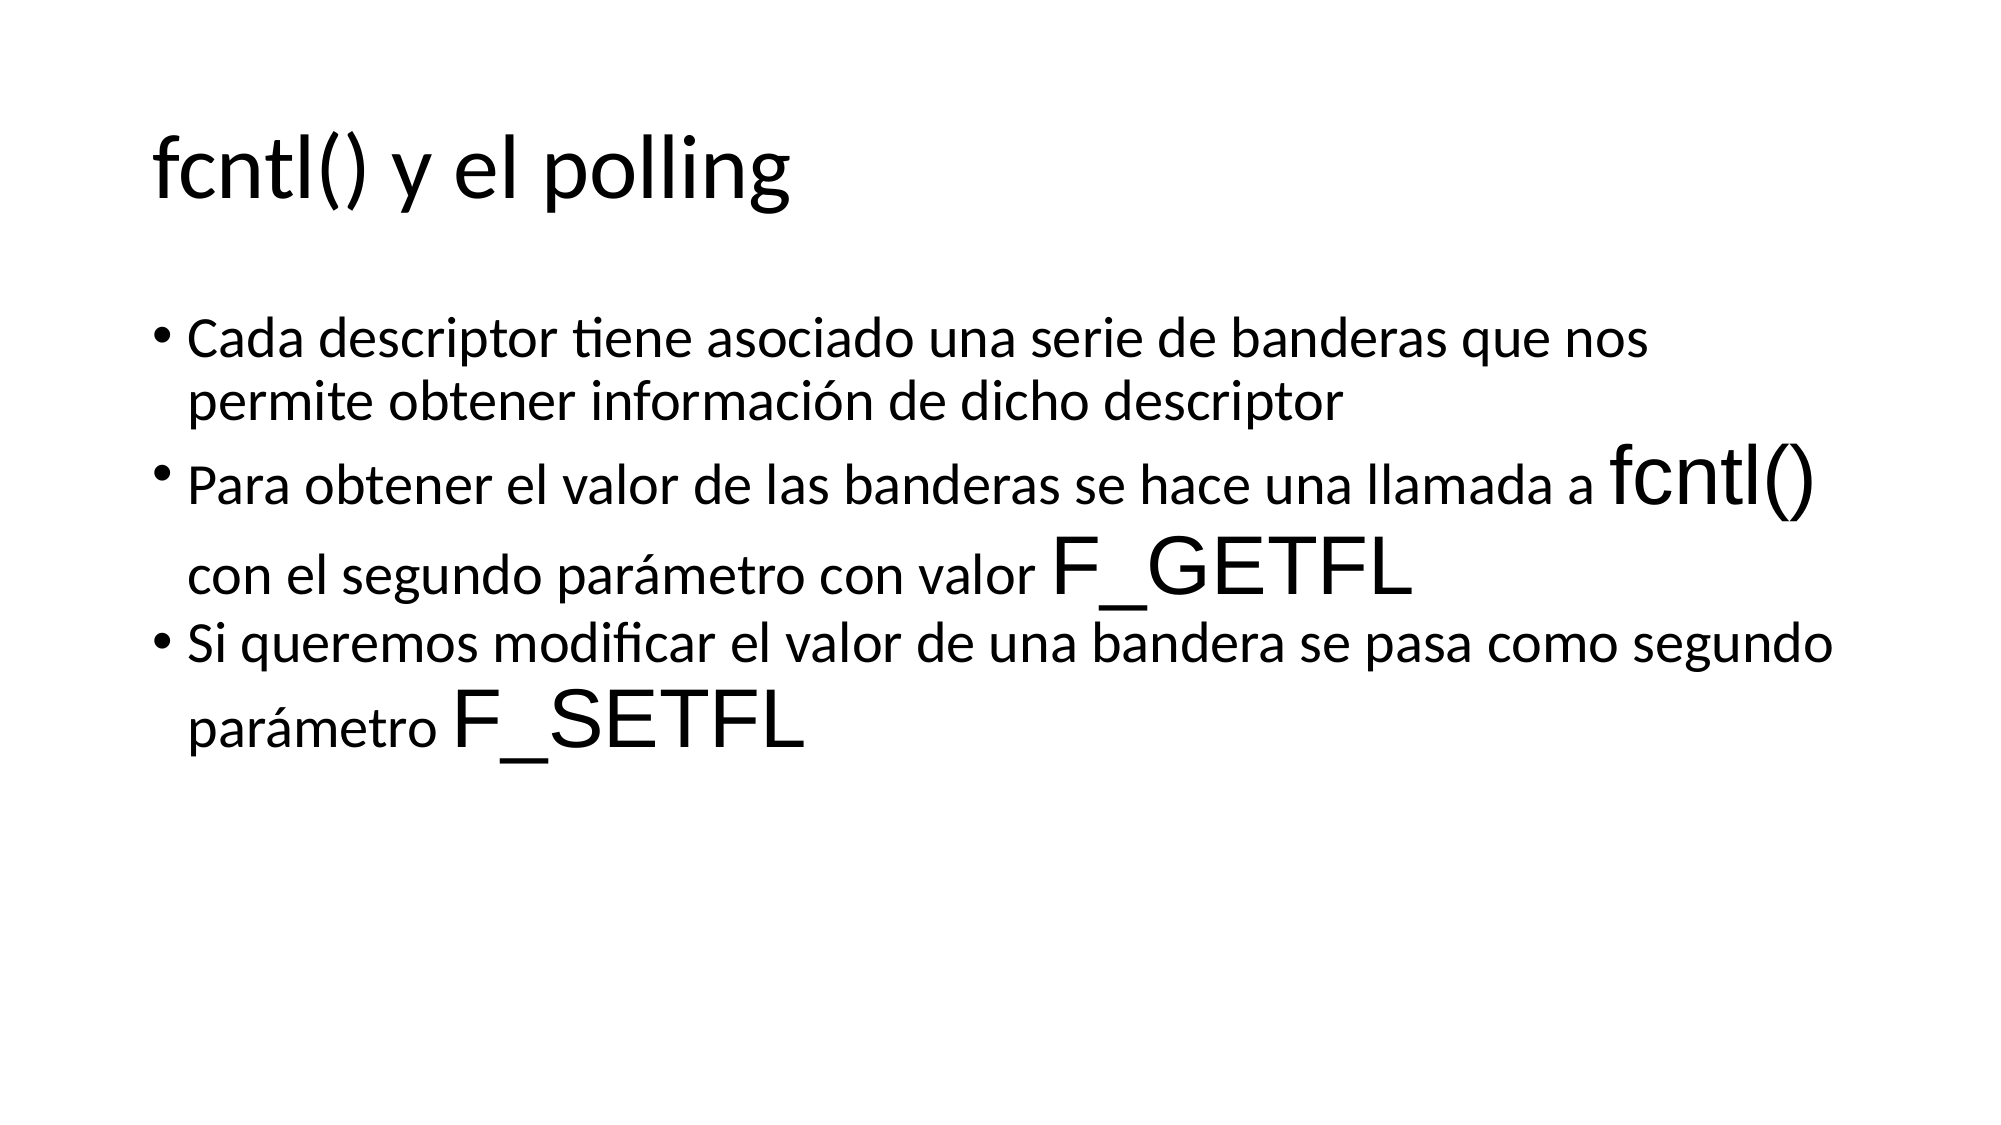

fcntl() y el polling
Cada descriptor tiene asociado una serie de banderas que nos permite obtener información de dicho descriptor
Para obtener el valor de las banderas se hace una llamada a fcntl() con el segundo parámetro con valor F_GETFL
Si queremos modificar el valor de una bandera se pasa como segundo parámetro F_SETFL